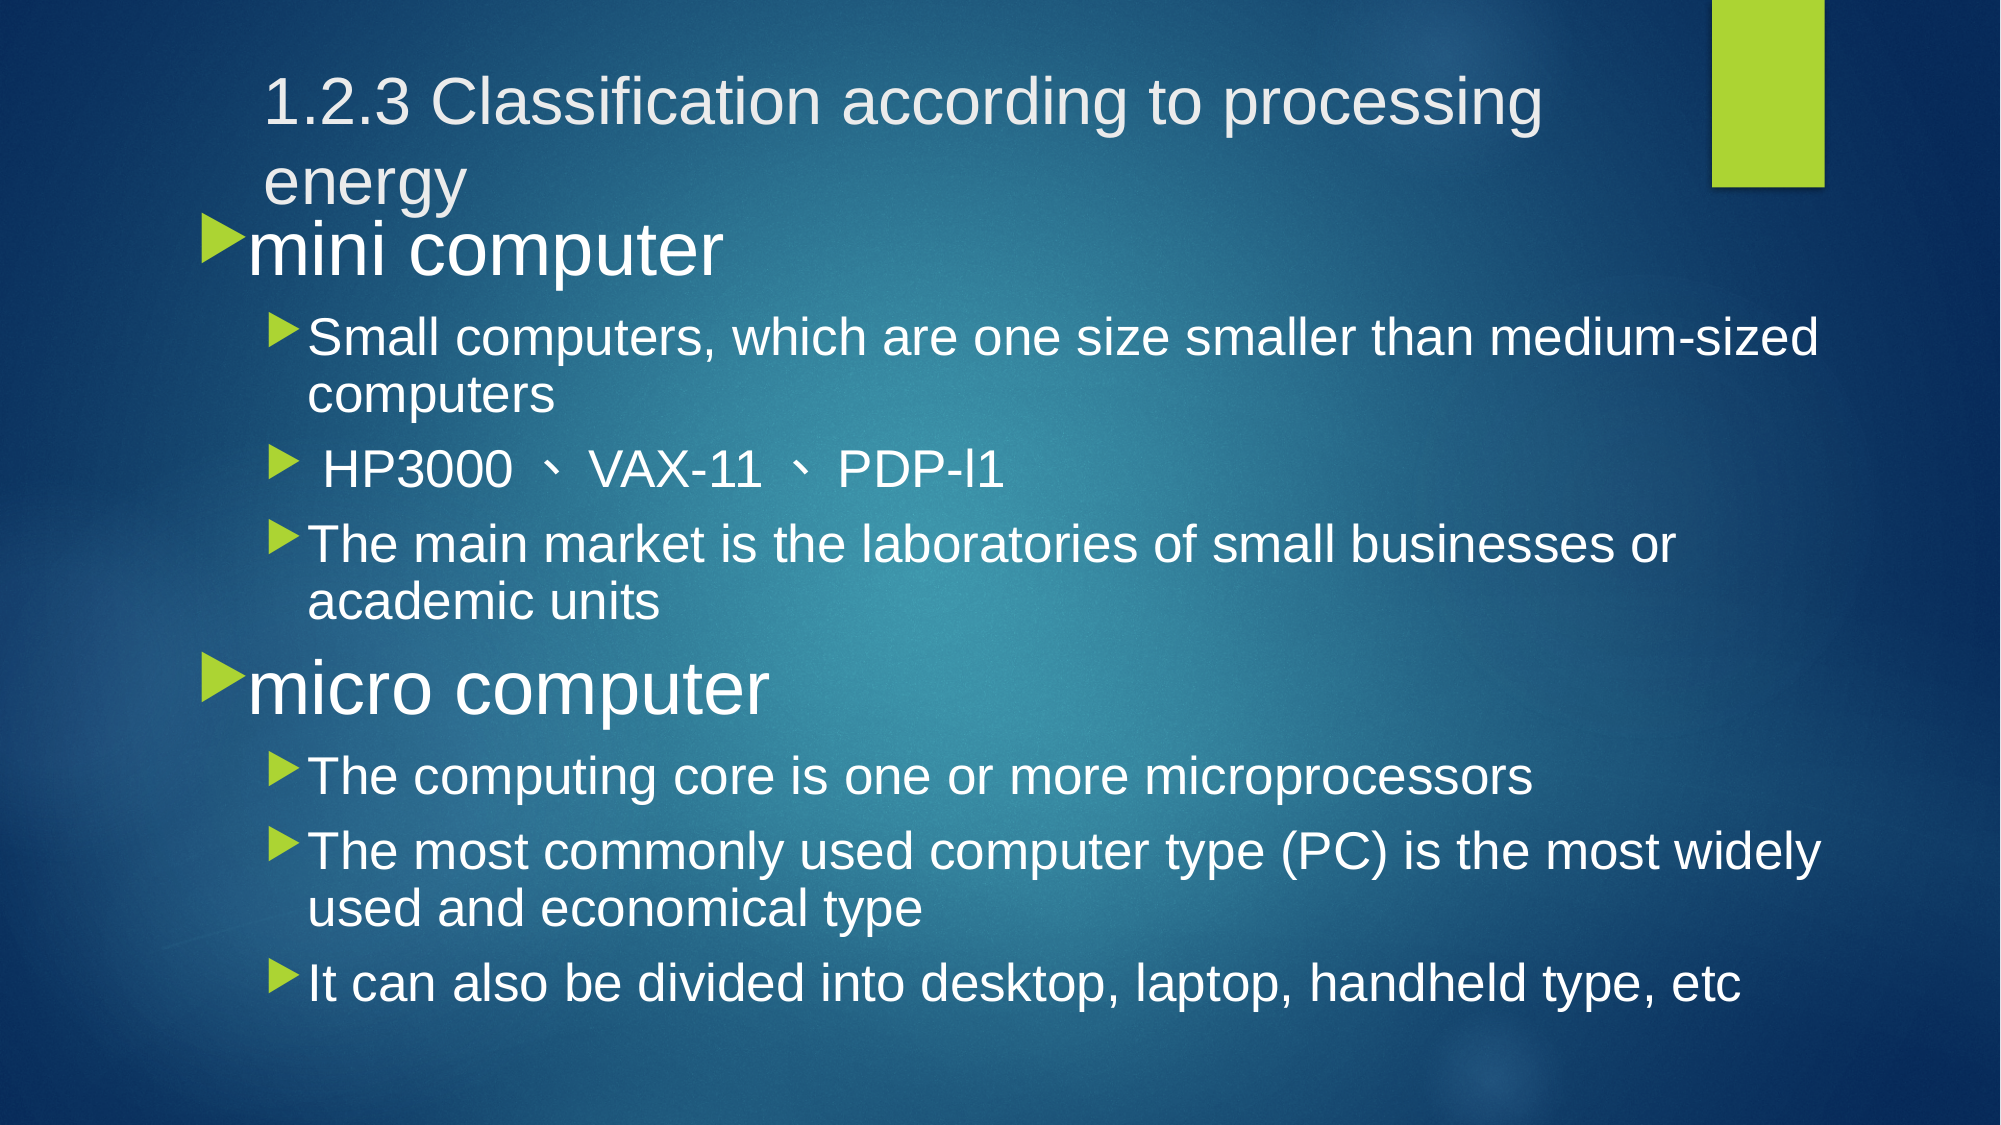

# 1.2.3 Classification according to processing energy
mini computer
Small computers, which are one size smaller than medium-sized computers
 HP3000、VAX-11、PDP-l1
The main market is the laboratories of small businesses or academic units
micro computer
The computing core is one or more microprocessors
The most commonly used computer type (PC) is the most widely used and economical type
It can also be divided into desktop, laptop, handheld type, etc